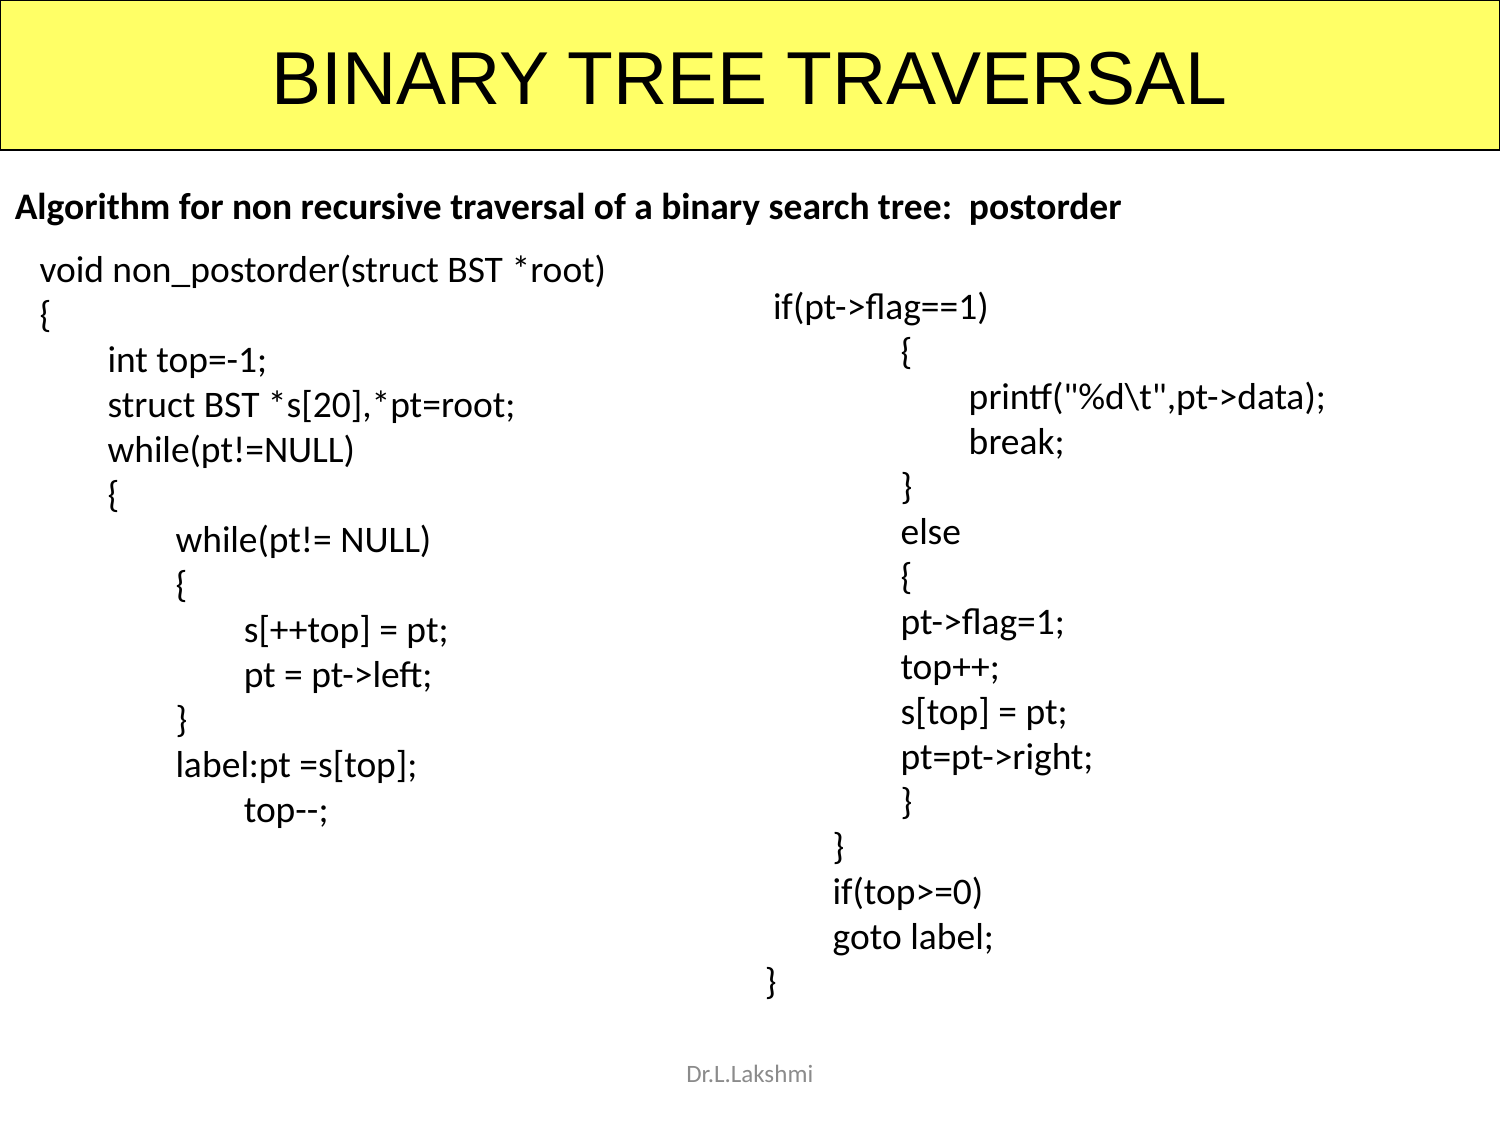

BINARY TREE TRAVERSAL
Algorithm for non recursive traversal of a binary search tree:  postorder
void non_postorder(struct BST *root)
{
        int top=-1;
        struct BST *s[20],*pt=root;
        while(pt!=NULL)
        {
                while(pt!= NULL)
                {
                        s[++top] = pt;
                        pt = pt->left;
                }
                label:pt =s[top];
                        top--;
 if(pt->flag==1)
                {
                        printf("%d\t",pt->data);
                        break;
                }
                else
                {
                pt->flag=1;
                top++;
                s[top] = pt;
                pt=pt->right;
                }
        }
        if(top>=0)
        goto label;
}
Dr.L.Lakshmi